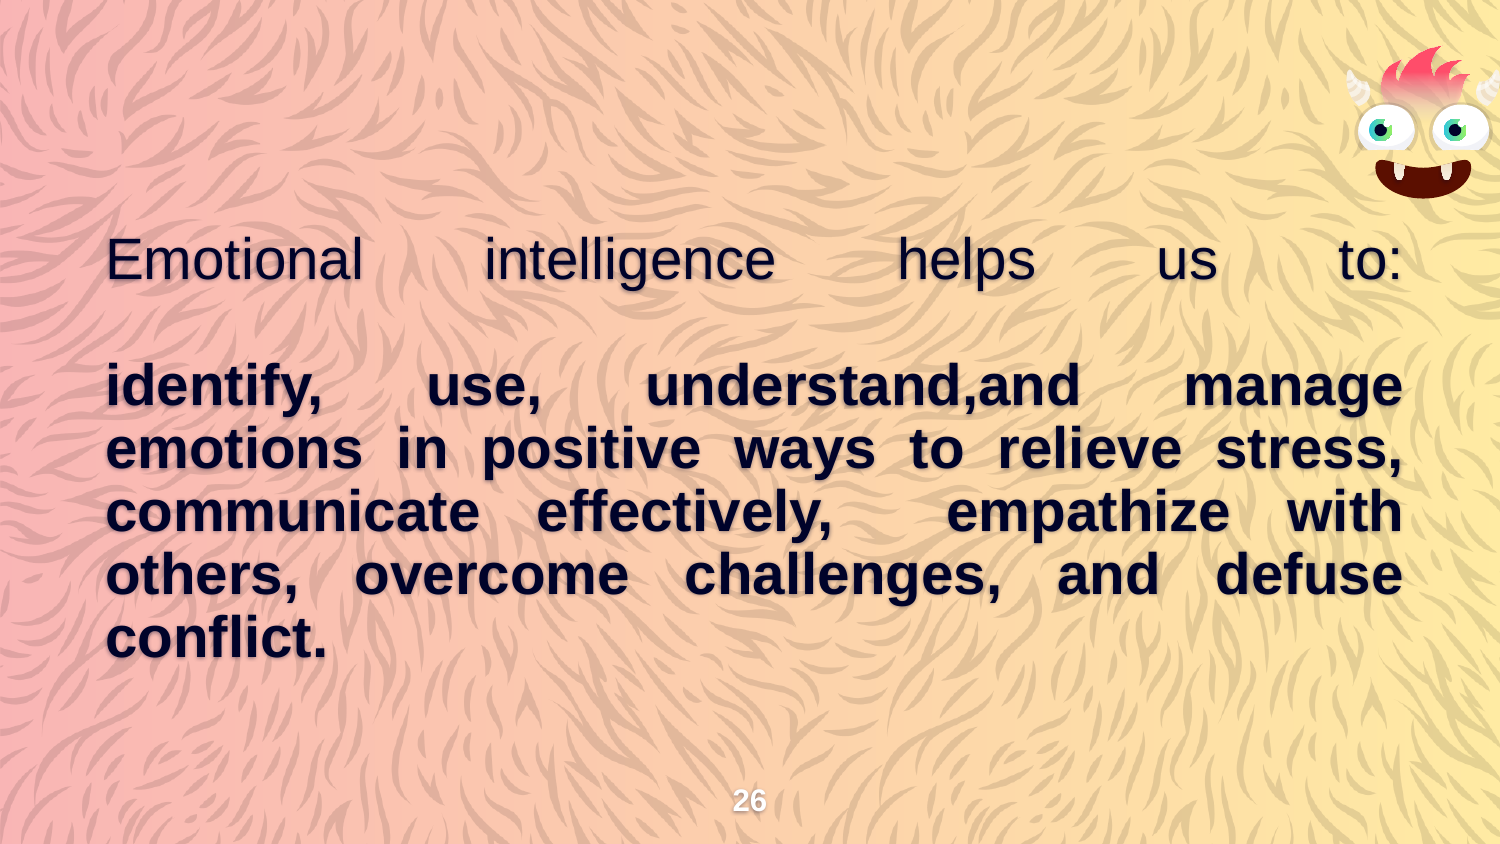

# Emotional intelligence helps us to: identify, use, understand,and manage emotions in positive ways to relieve stress, communicate effectively,  empathize with others, overcome challenges, and defuse conflict.
26